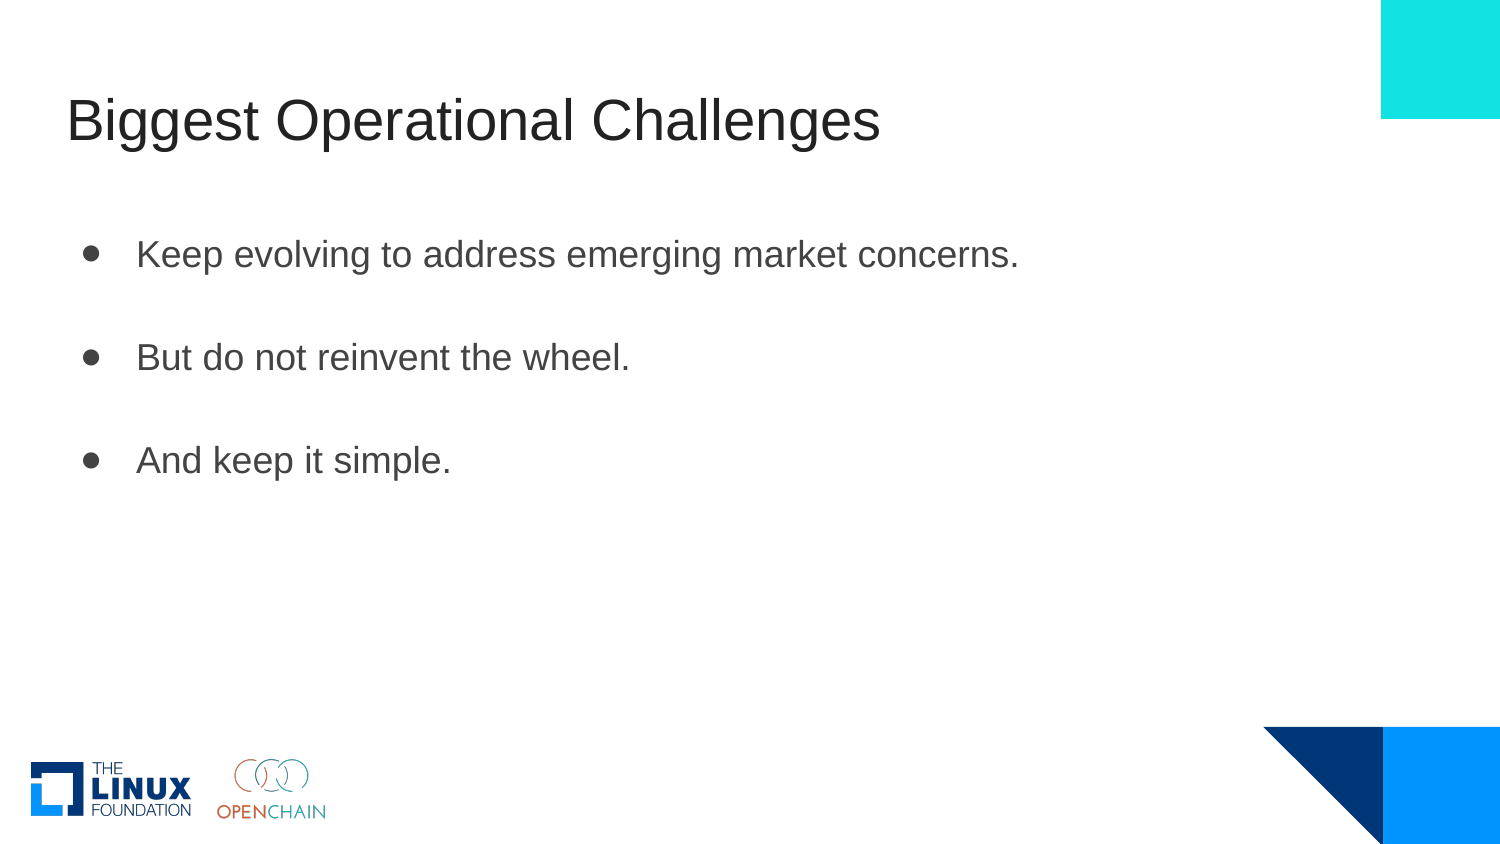

# Biggest Operational Challenges
Keep evolving to address emerging market concerns.

But do not reinvent the wheel.

And keep it simple.